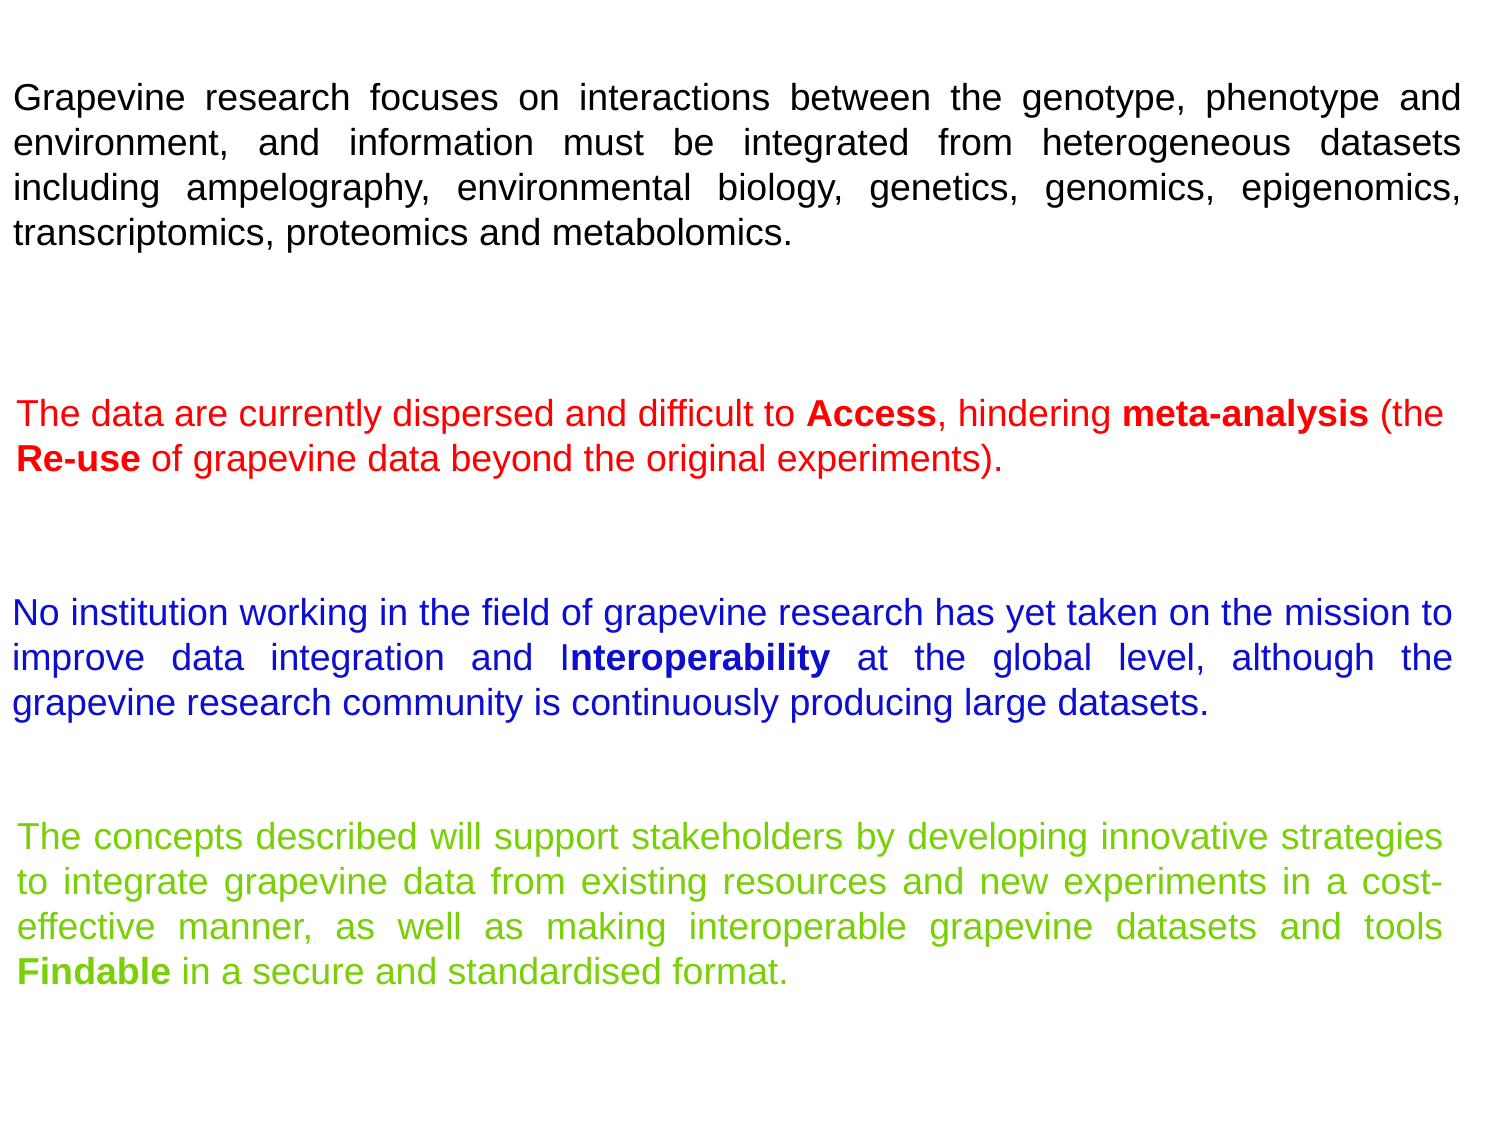

Grapevine research focuses on interactions between the genotype, phenotype and environment, and information must be integrated from heterogeneous datasets including ampelography, environmental biology, genetics, genomics, epigenomics, transcriptomics, proteomics and metabolomics.

The data are currently dispersed and difficult to Access, hindering meta-analysis (the Re-use of grapevine data beyond the original experiments).
No institution working in the field of grapevine research has yet taken on the mission to improve data integration and Interoperability at the global level, although the grapevine research community is continuously producing large datasets.
The concepts described will support stakeholders by developing innovative strategies to integrate grapevine data from existing resources and new experiments in a cost-effective manner, as well as making interoperable grapevine datasets and tools Findable in a secure and standardised format.